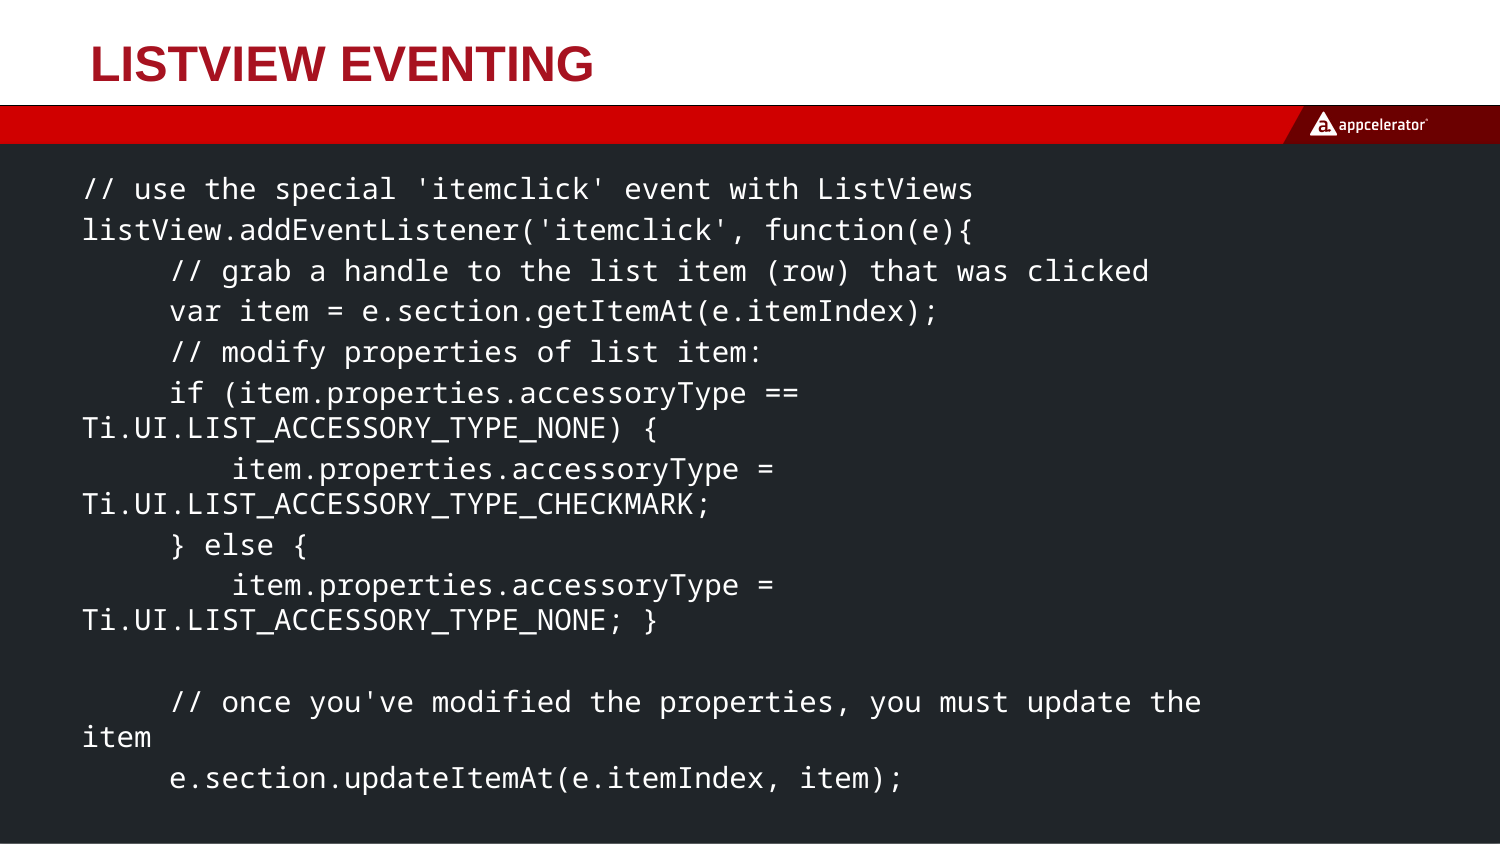

# ListView Eventing
// use the special 'itemclick' event with ListViews
listView.addEventListener('itemclick', function(e){
     // grab a handle to the list item (row) that was clicked
     var item = e.section.getItemAt(e.itemIndex);
     // modify properties of list item:
     if (item.properties.accessoryType == Ti.UI.LIST_ACCESSORY_TYPE_NONE) {
	item.properties.accessoryType = Ti.UI.LIST_ACCESSORY_TYPE_CHECKMARK;
     } else {
	item.properties.accessoryType = Ti.UI.LIST_ACCESSORY_TYPE_NONE; }

     // once you've modified the properties, you must update the item
     e.section.updateItemAt(e.itemIndex, item);

     // use bindId (not bindID!) to determine which child component was clicked
});